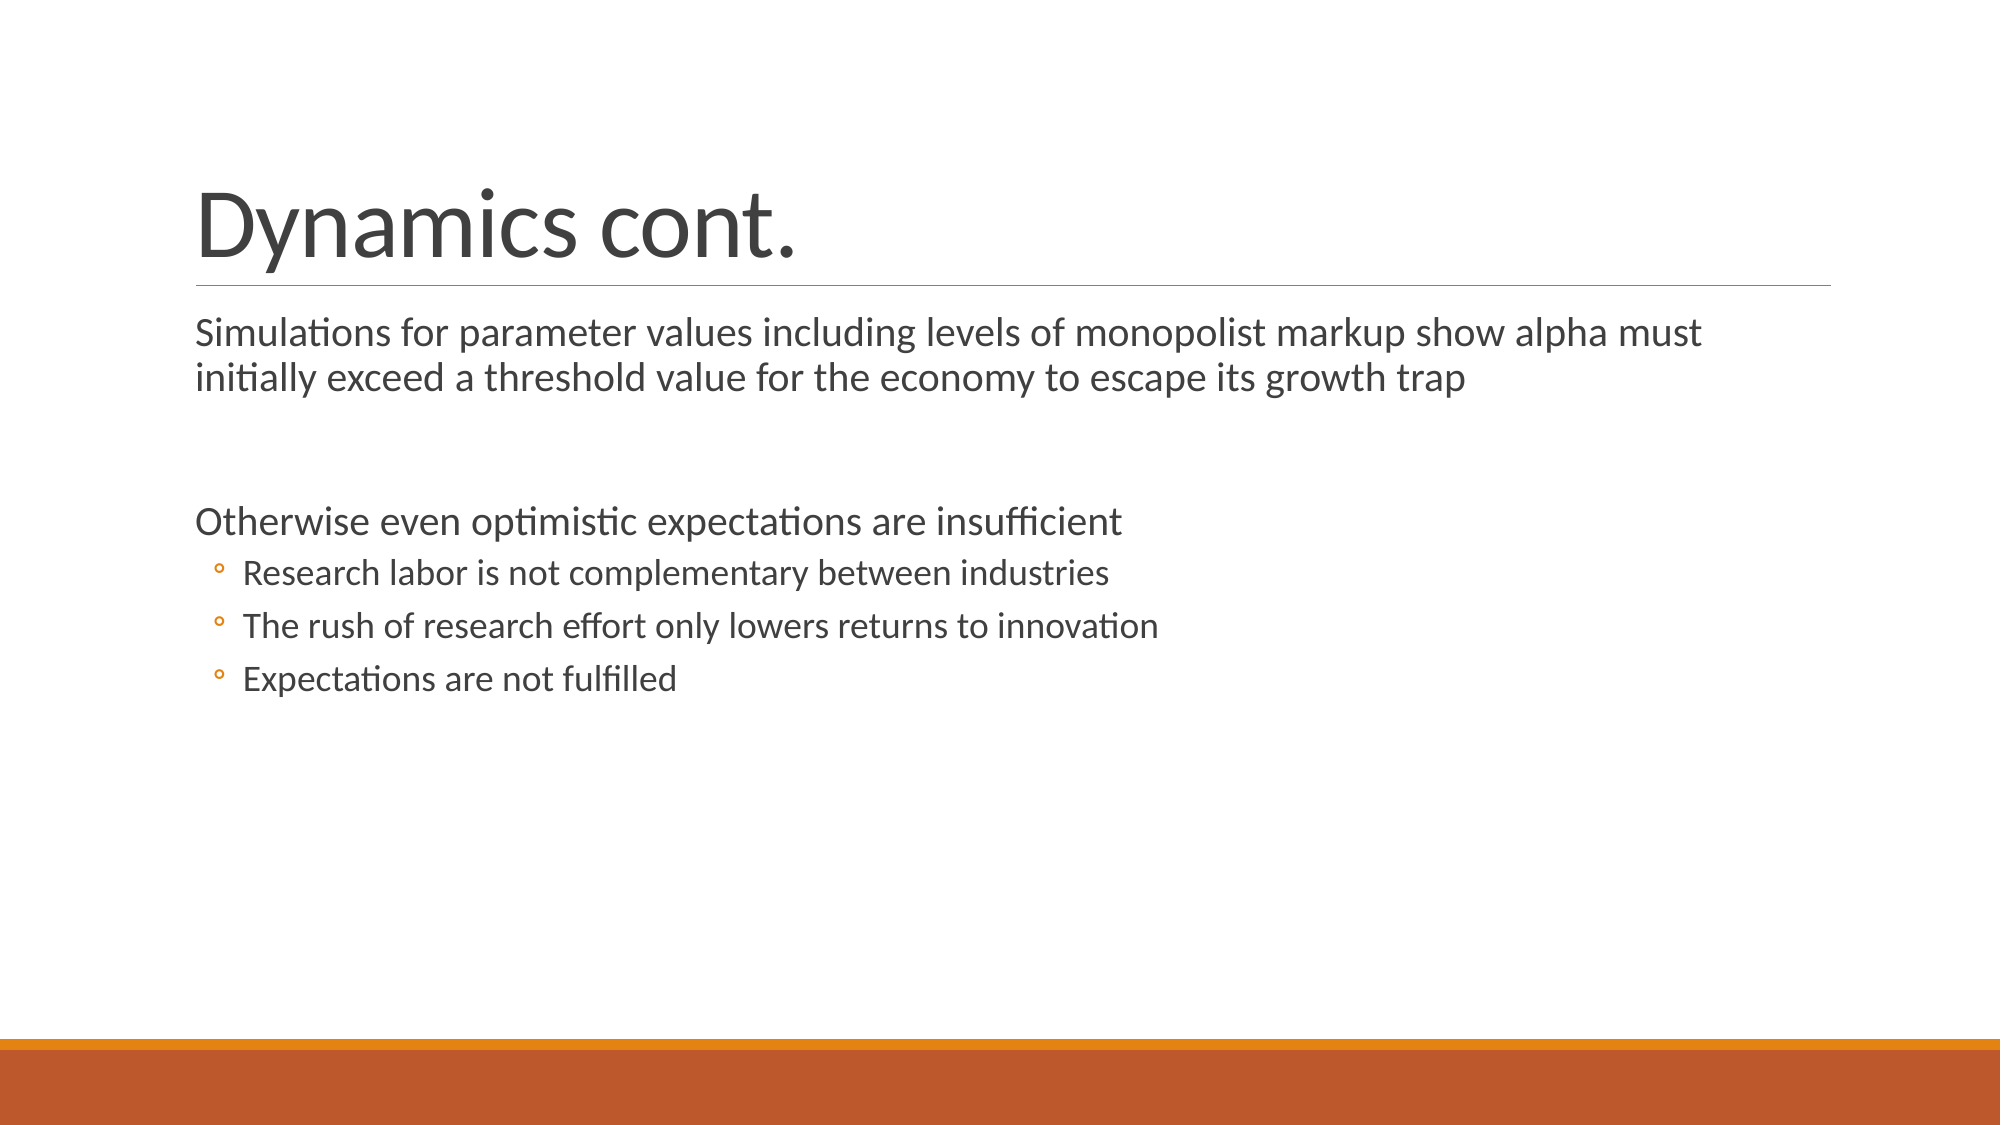

# Dynamics cont.
Simulations for parameter values including levels of monopolist markup show alpha must initially exceed a threshold value for the economy to escape its growth trap

Otherwise even optimistic expectations are insufficient
Research labor is not complementary between industries
The rush of research effort only lowers returns to innovation
Expectations are not fulfilled